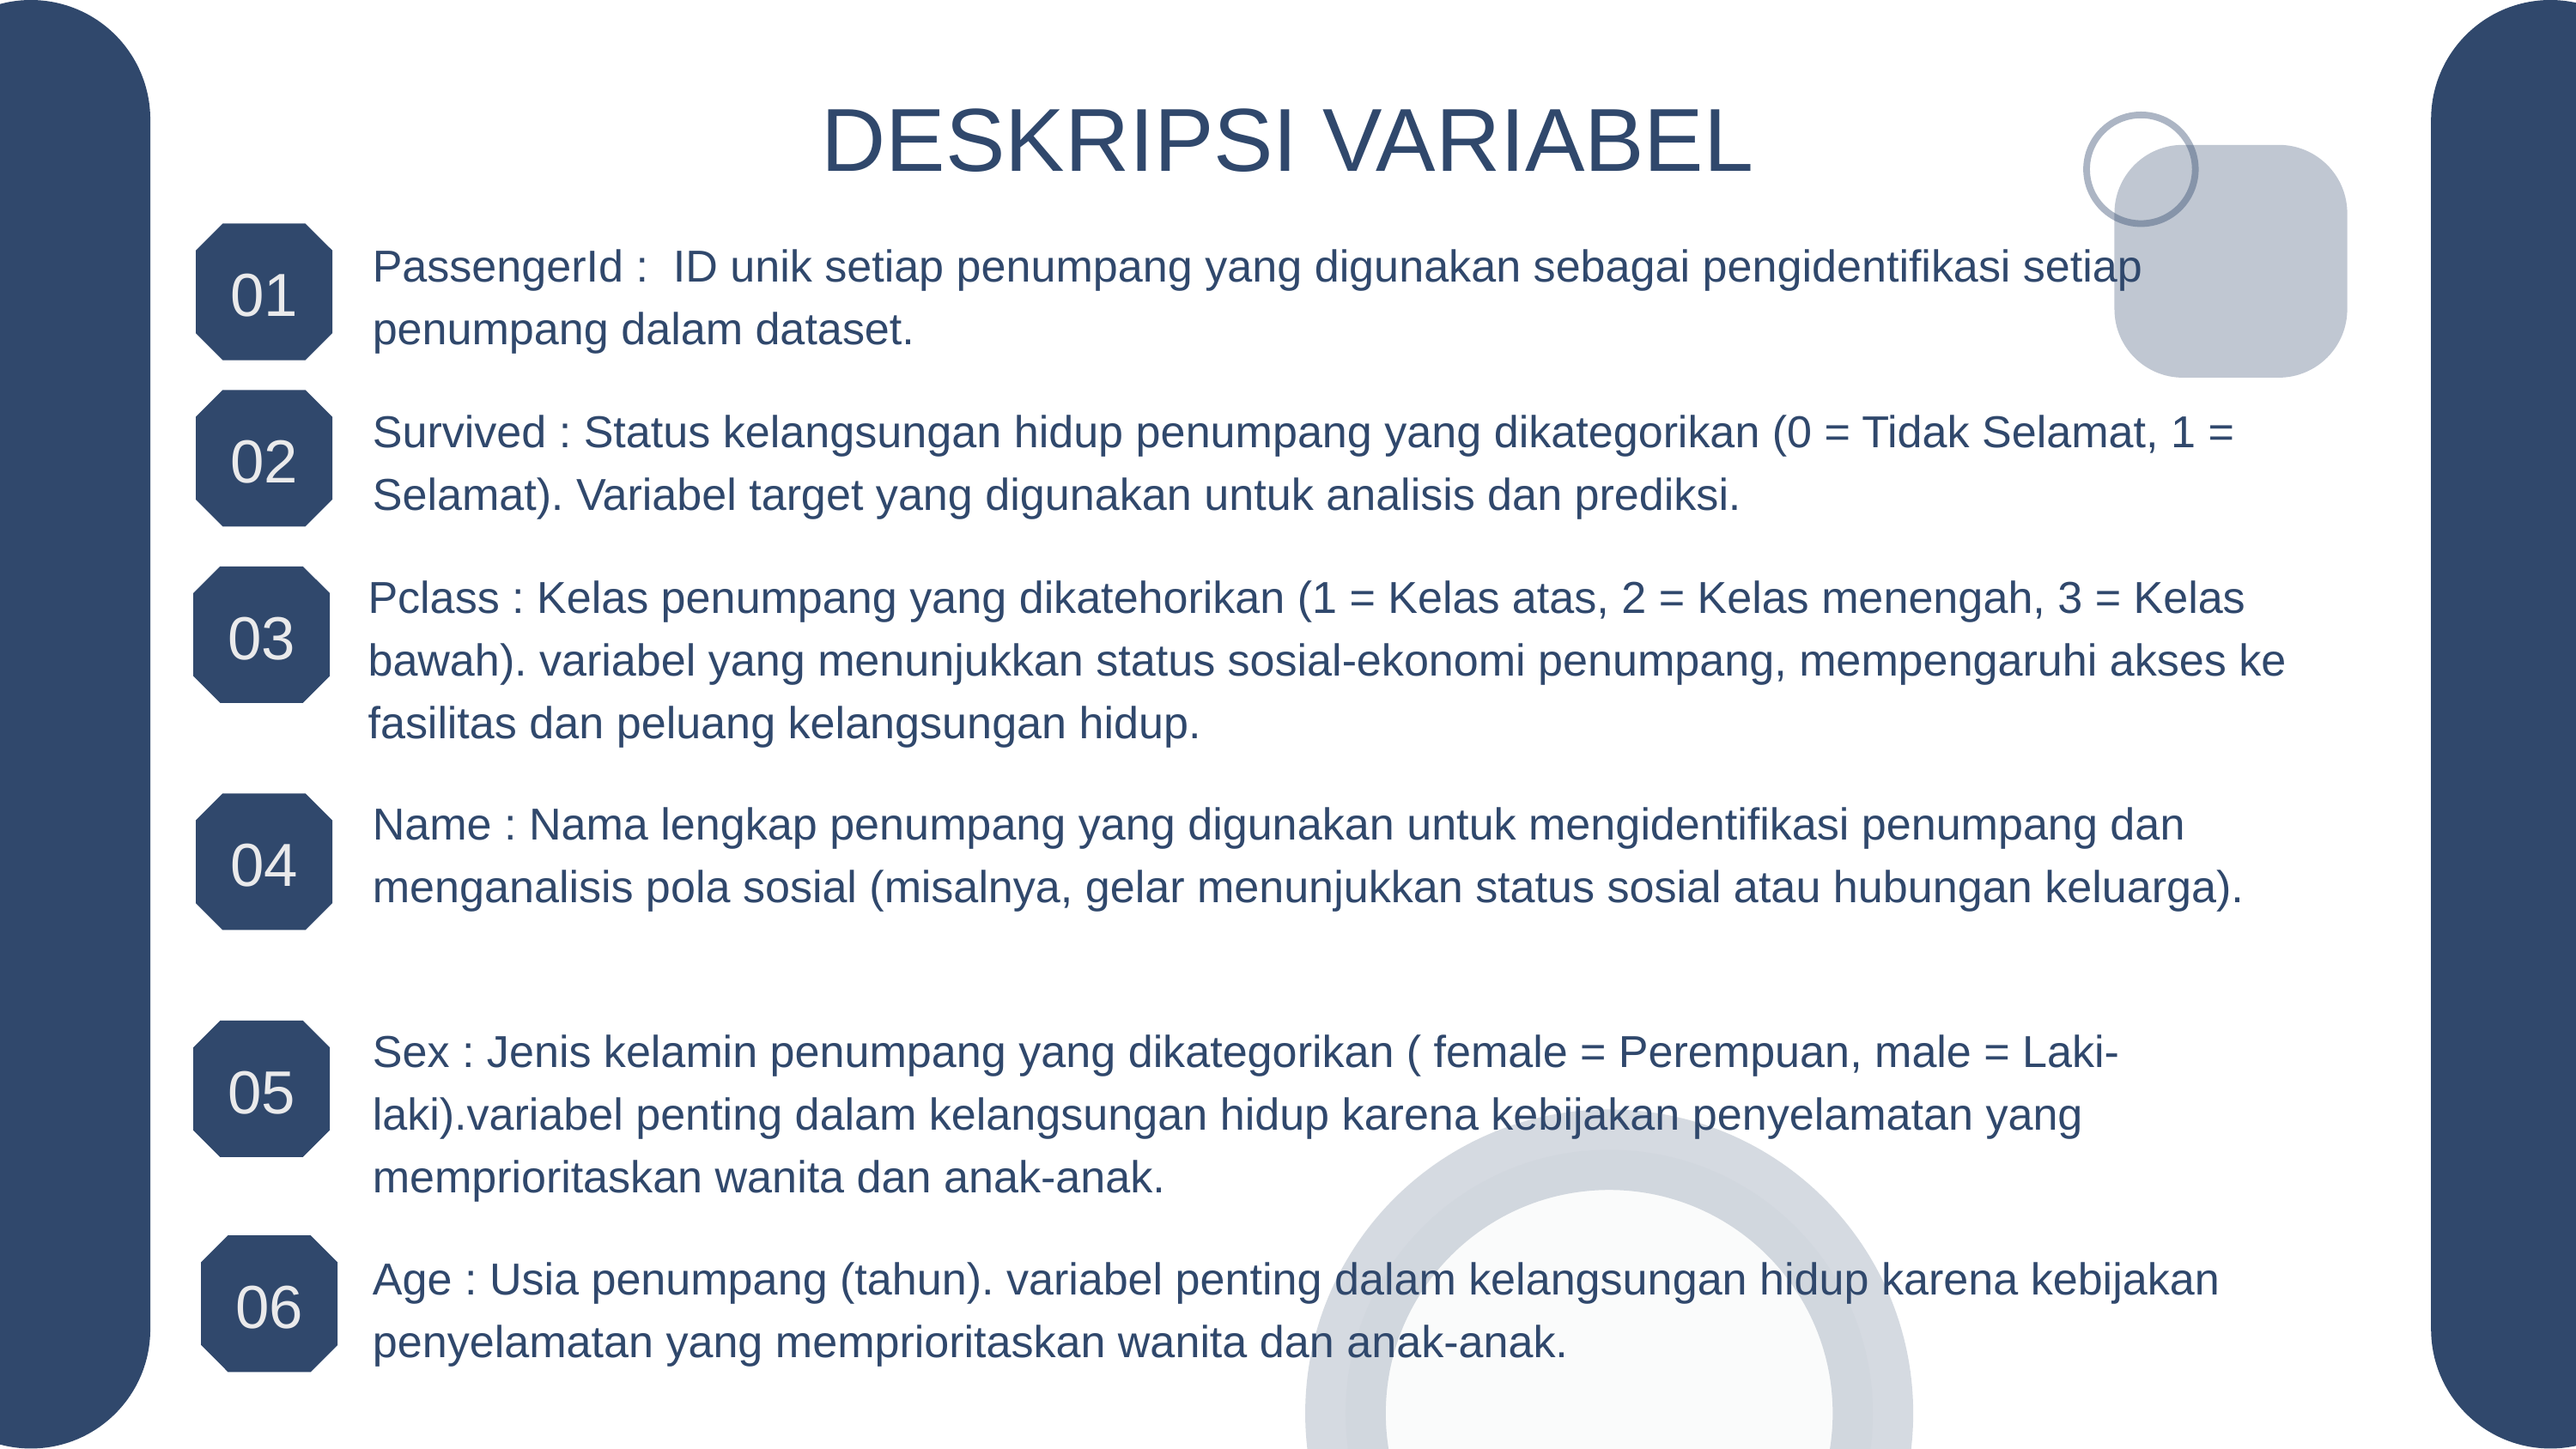

DESKRIPSI VARIABEL

01
PassengerId :  ID unik setiap penumpang yang digunakan sebagai pengidentifikasi setiap penumpang dalam dataset.

02
Survived : Status kelangsungan hidup penumpang yang dikategorikan (0 = Tidak Selamat, 1 = Selamat). Variabel target yang digunakan untuk analisis dan prediksi.
Pclass : Kelas penumpang yang dikatehorikan (1 = Kelas atas, 2 = Kelas menengah, 3 = Kelas bawah). variabel yang menunjukkan status sosial-ekonomi penumpang, mempengaruhi akses ke fasilitas dan peluang kelangsungan hidup.

03
Name : Nama lengkap penumpang yang digunakan untuk mengidentifikasi penumpang dan menganalisis pola sosial (misalnya, gelar menunjukkan status sosial atau hubungan keluarga).

04
Sex : Jenis kelamin penumpang yang dikategorikan ( female = Perempuan, male = Laki-laki).variabel penting dalam kelangsungan hidup karena kebijakan penyelamatan yang memprioritaskan wanita dan anak-anak.

05

06
Age : Usia penumpang (tahun). variabel penting dalam kelangsungan hidup karena kebijakan penyelamatan yang memprioritaskan wanita dan anak-anak.